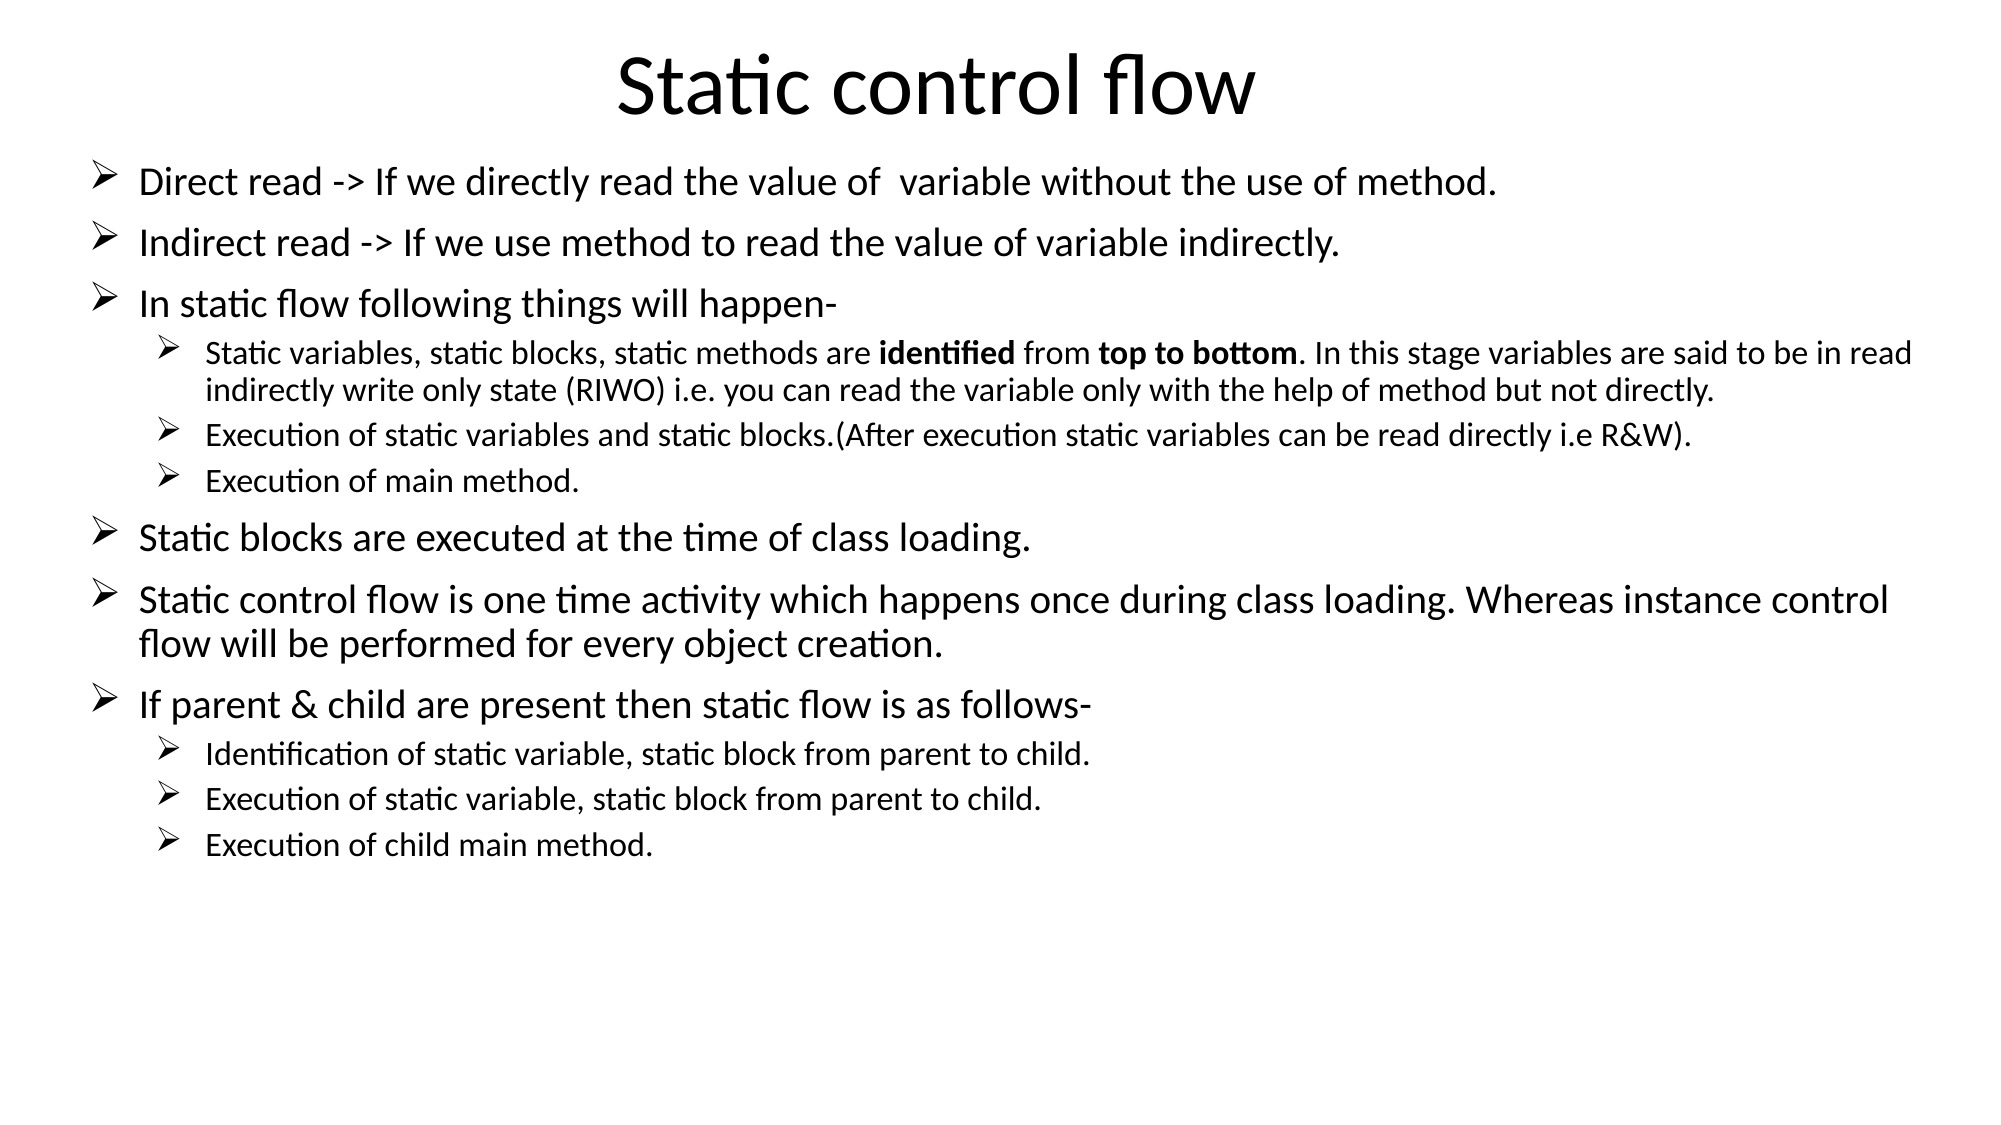

Static control flow

Direct read -> If we directly read the value of  variable without the use of method.
Indirect read -> If we use method to read the value of variable indirectly.
In static flow following things will happen-
Static variables, static blocks, static methods are identified from top to bottom. In this stage variables are said to be in read indirectly write only state (RIWO) i.e. you can read the variable only with the help of method but not directly.
Execution of static variables and static blocks.(After execution static variables can be read directly i.e R&W).
Execution of main method.
Static blocks are executed at the time of class loading.
Static control flow is one time activity which happens once during class loading. Whereas instance control flow will be performed for every object creation.
If parent & child are present then static flow is as follows-
Identification of static variable, static block from parent to child.
Execution of static variable, static block from parent to child.
Execution of child main method.